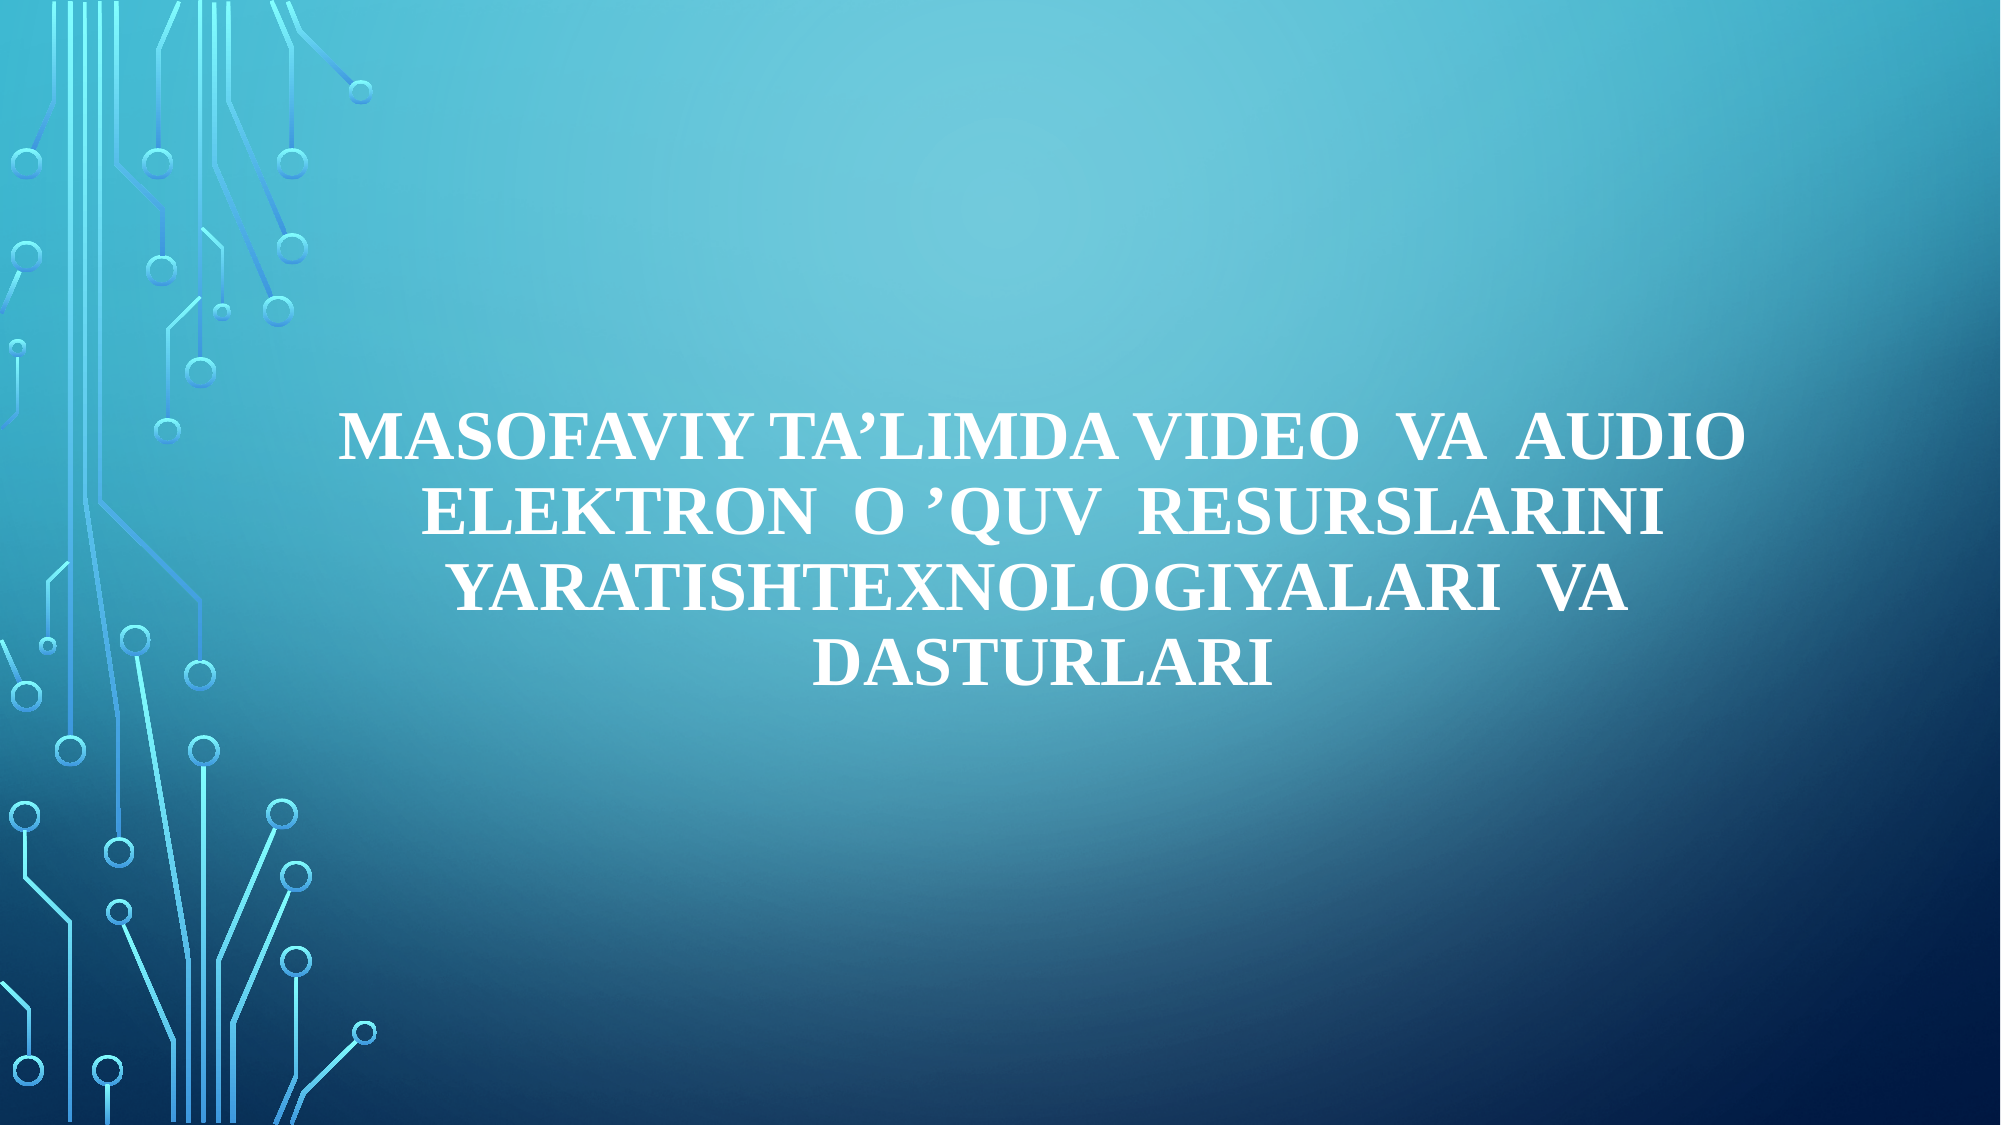

# Masofaviy ta’limda Video  va  audio elektron  o ’quv  resurslarini yaratishtexnologiyalari  va  dasturlari